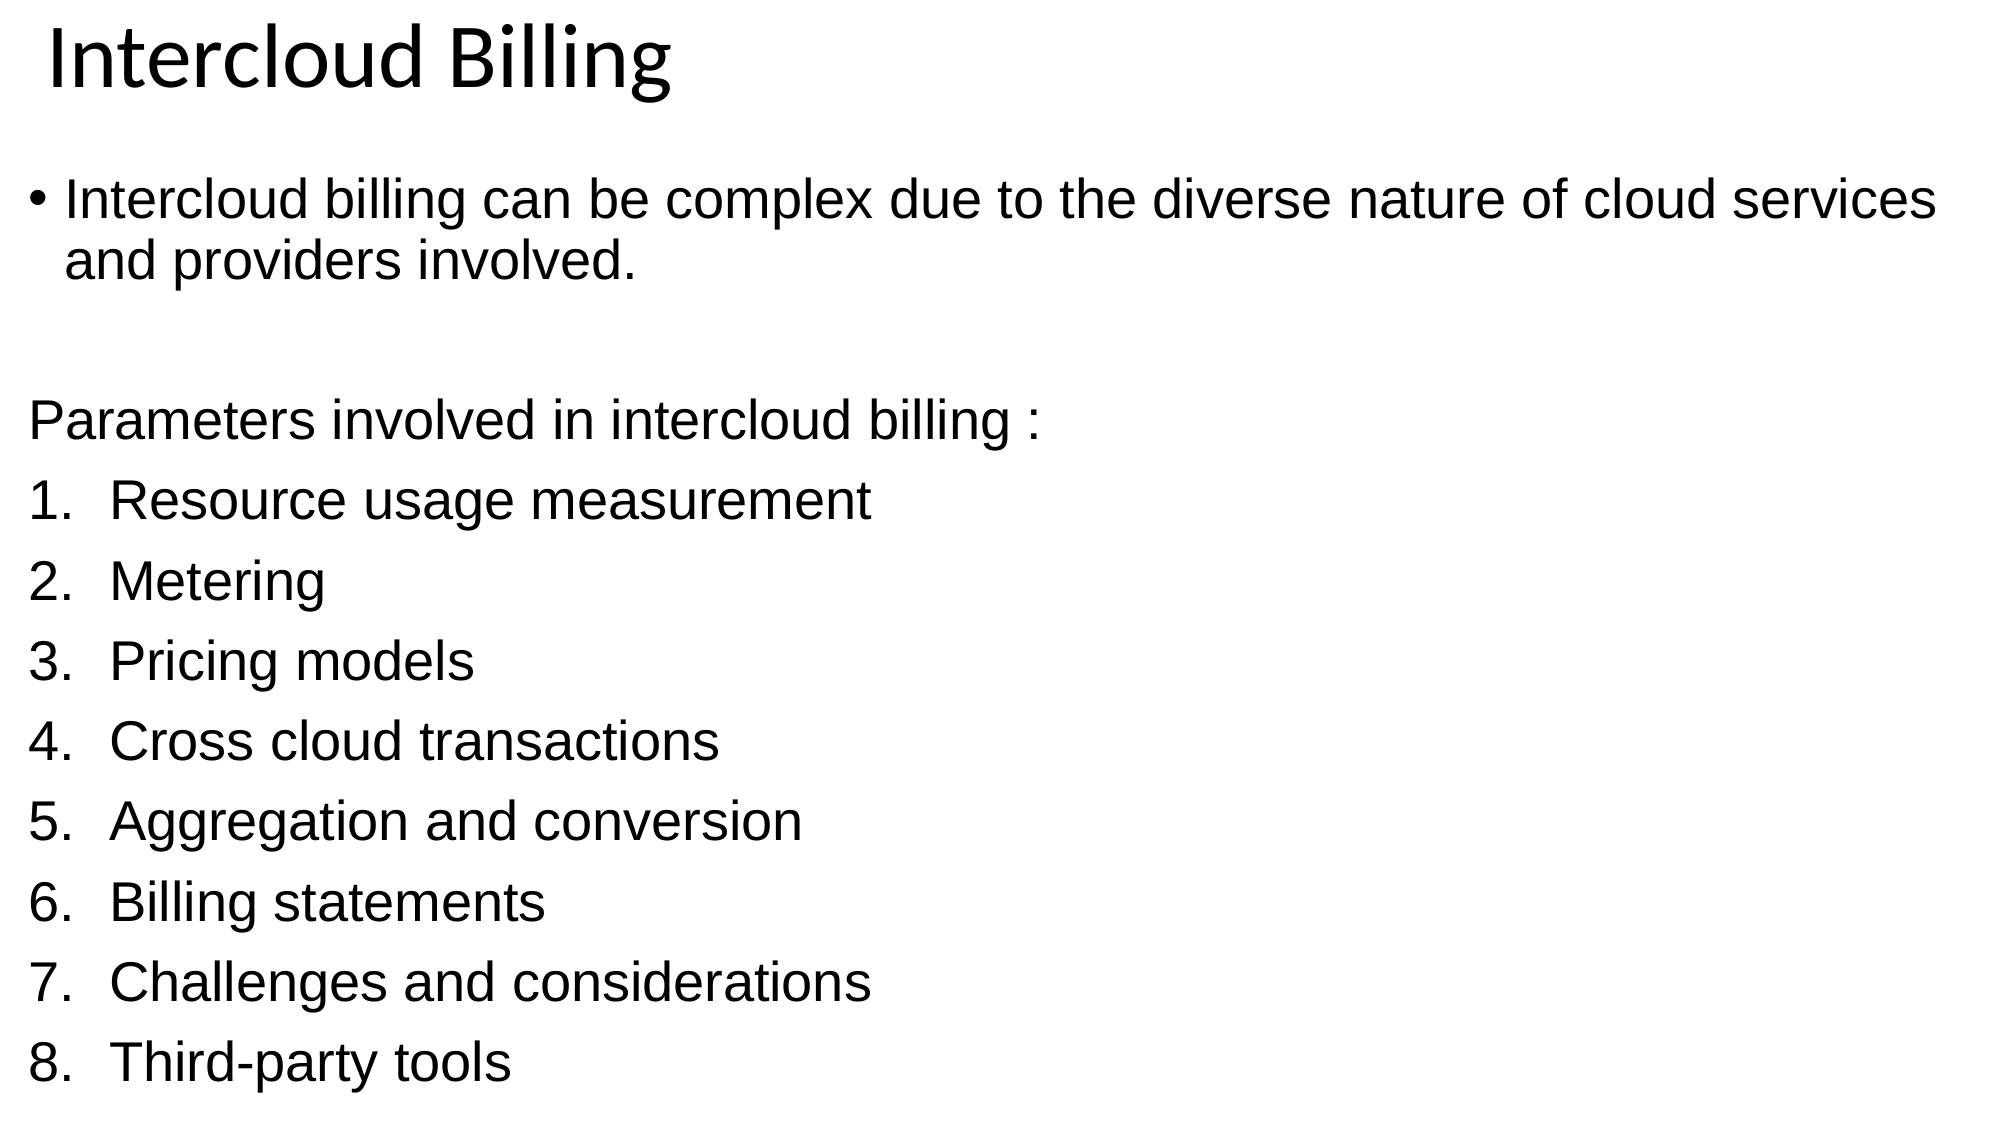

# Intercloud Billing
Intercloud billing can be complex due to the diverse nature of cloud services and providers involved.

Parameters involved in intercloud billing :
Resource usage measurement
Metering
Pricing models
Cross cloud transactions
Aggregation and conversion
Billing statements
Challenges and considerations
Third-party tools